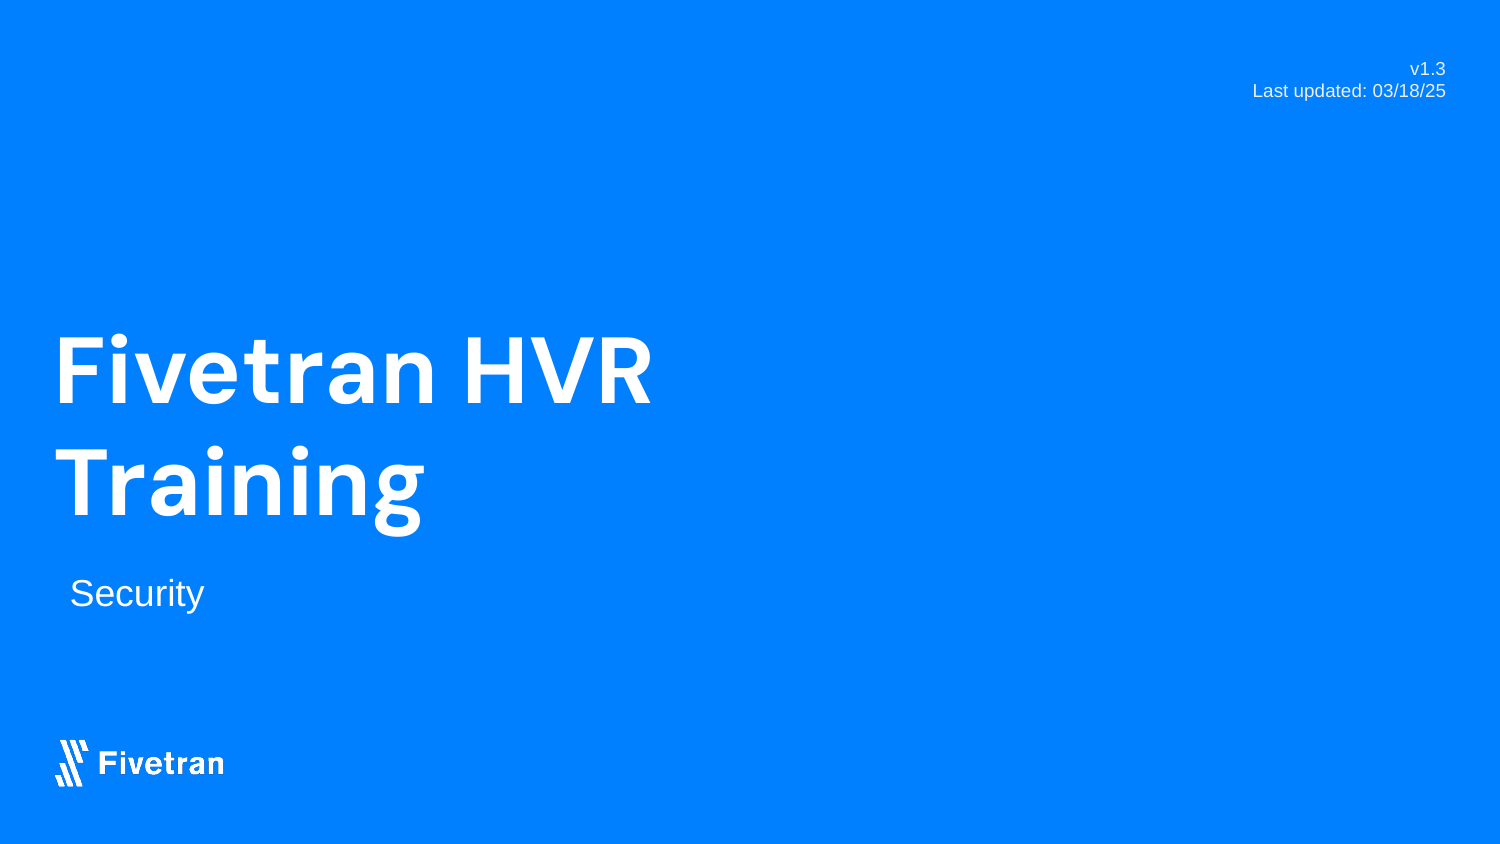

v1.3
Last updated: 03/18/25
# Fivetran HVR Training
Security